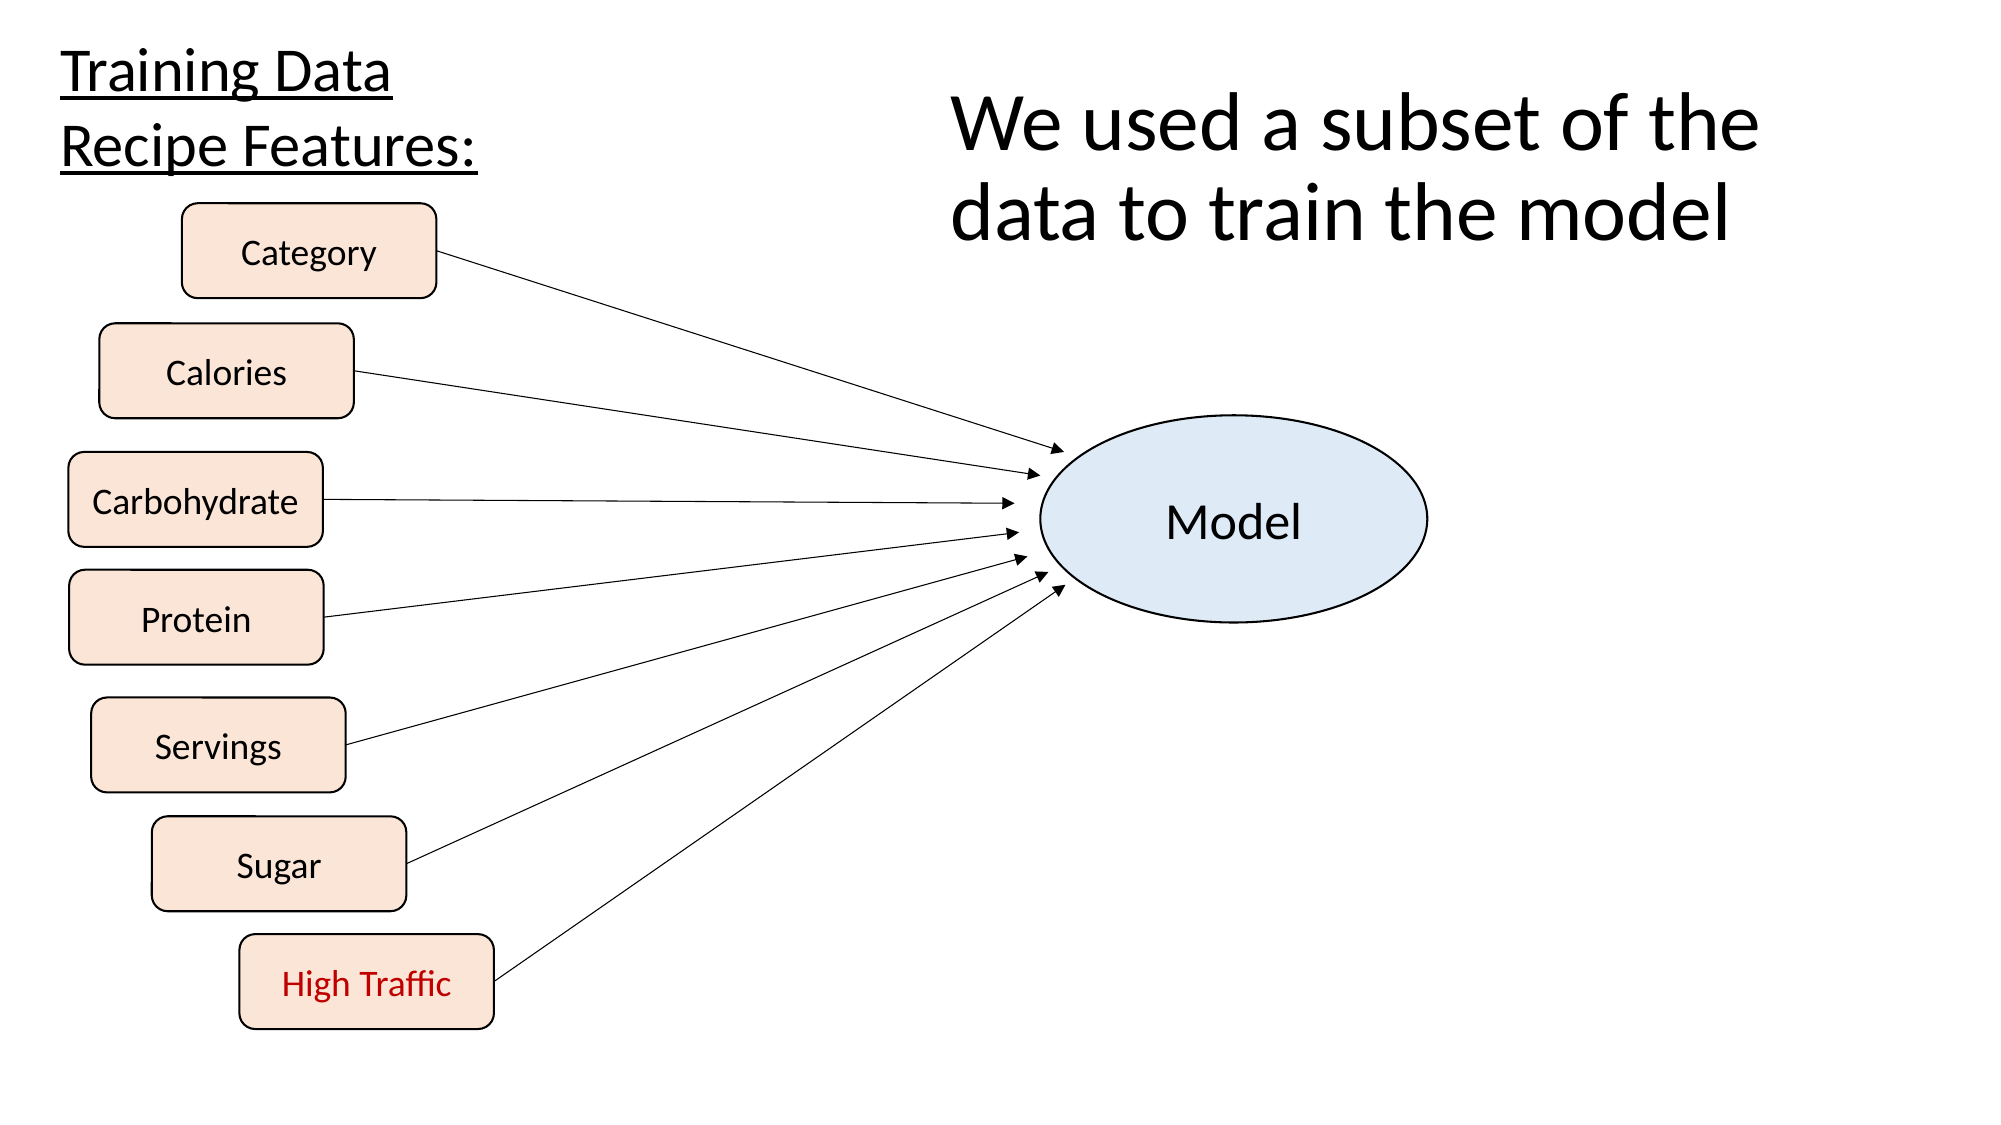

Training Data Recipe Features:
# We used a subset of the data to train the model
Category
Calories
Model
Carbohydrate
Protein
Servings
Sugar
High Traffic